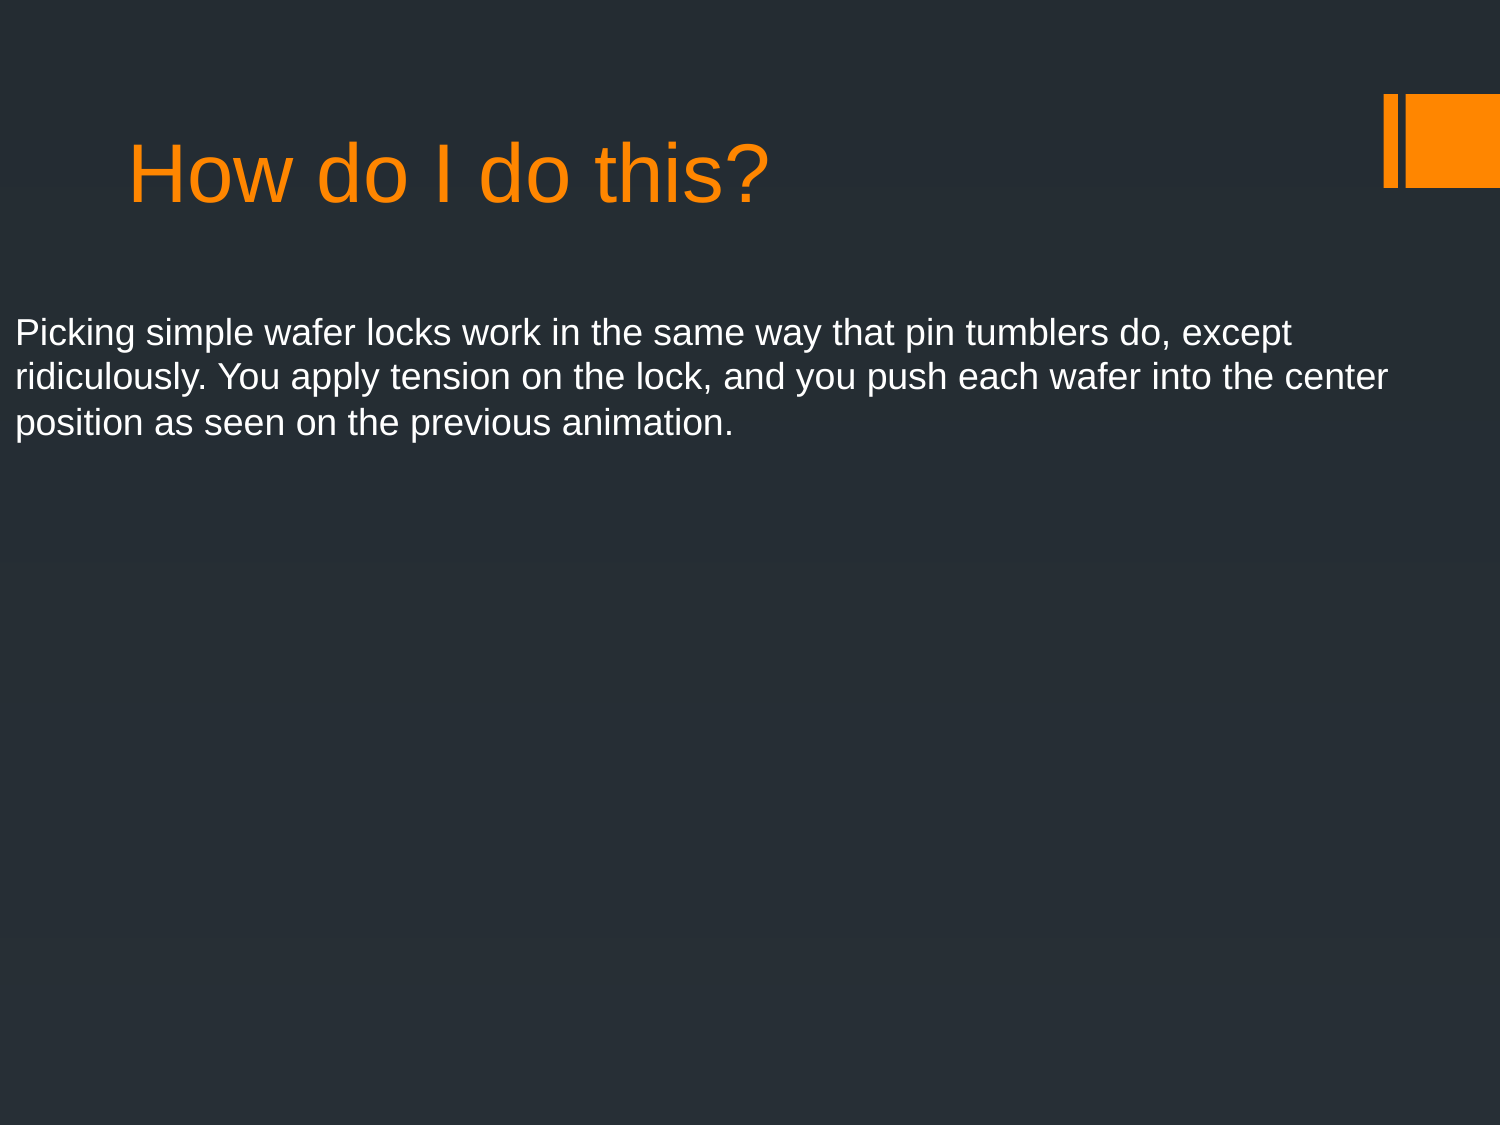

# How do I do this?
Picking simple wafer locks work in the same way that pin tumblers do, except ridiculously. You apply tension on the lock, and you push each wafer into the center position as seen on the previous animation.